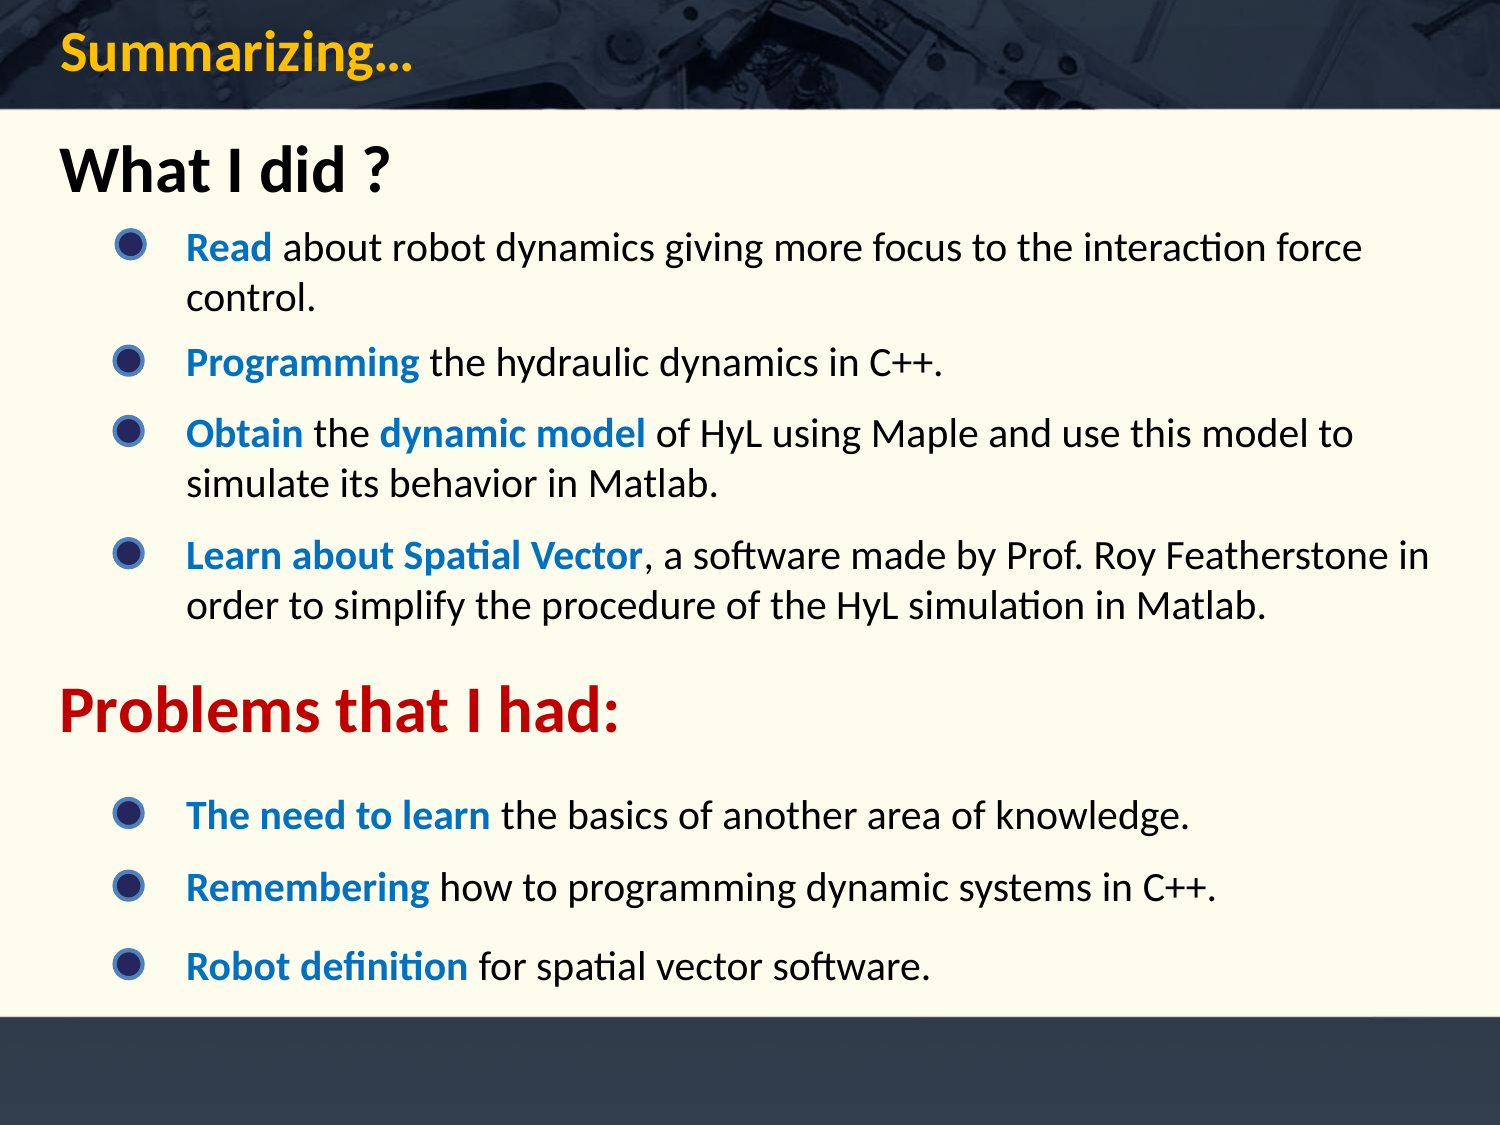

Summarizing…
What I did ?
Read about robot dynamics giving more focus to the interaction force control.

Programming the hydraulic dynamics in C++.

Obtain the dynamic model of HyL using Maple and use this model to simulate its behavior in Matlab.

Learn about Spatial Vector, a software made by Prof. Roy Featherstone in order to simplify the procedure of the HyL simulation in Matlab.

Problems that I had:
The need to learn the basics of another area of knowledge.

Remembering how to programming dynamic systems in C++.

Robot definition for spatial vector software.